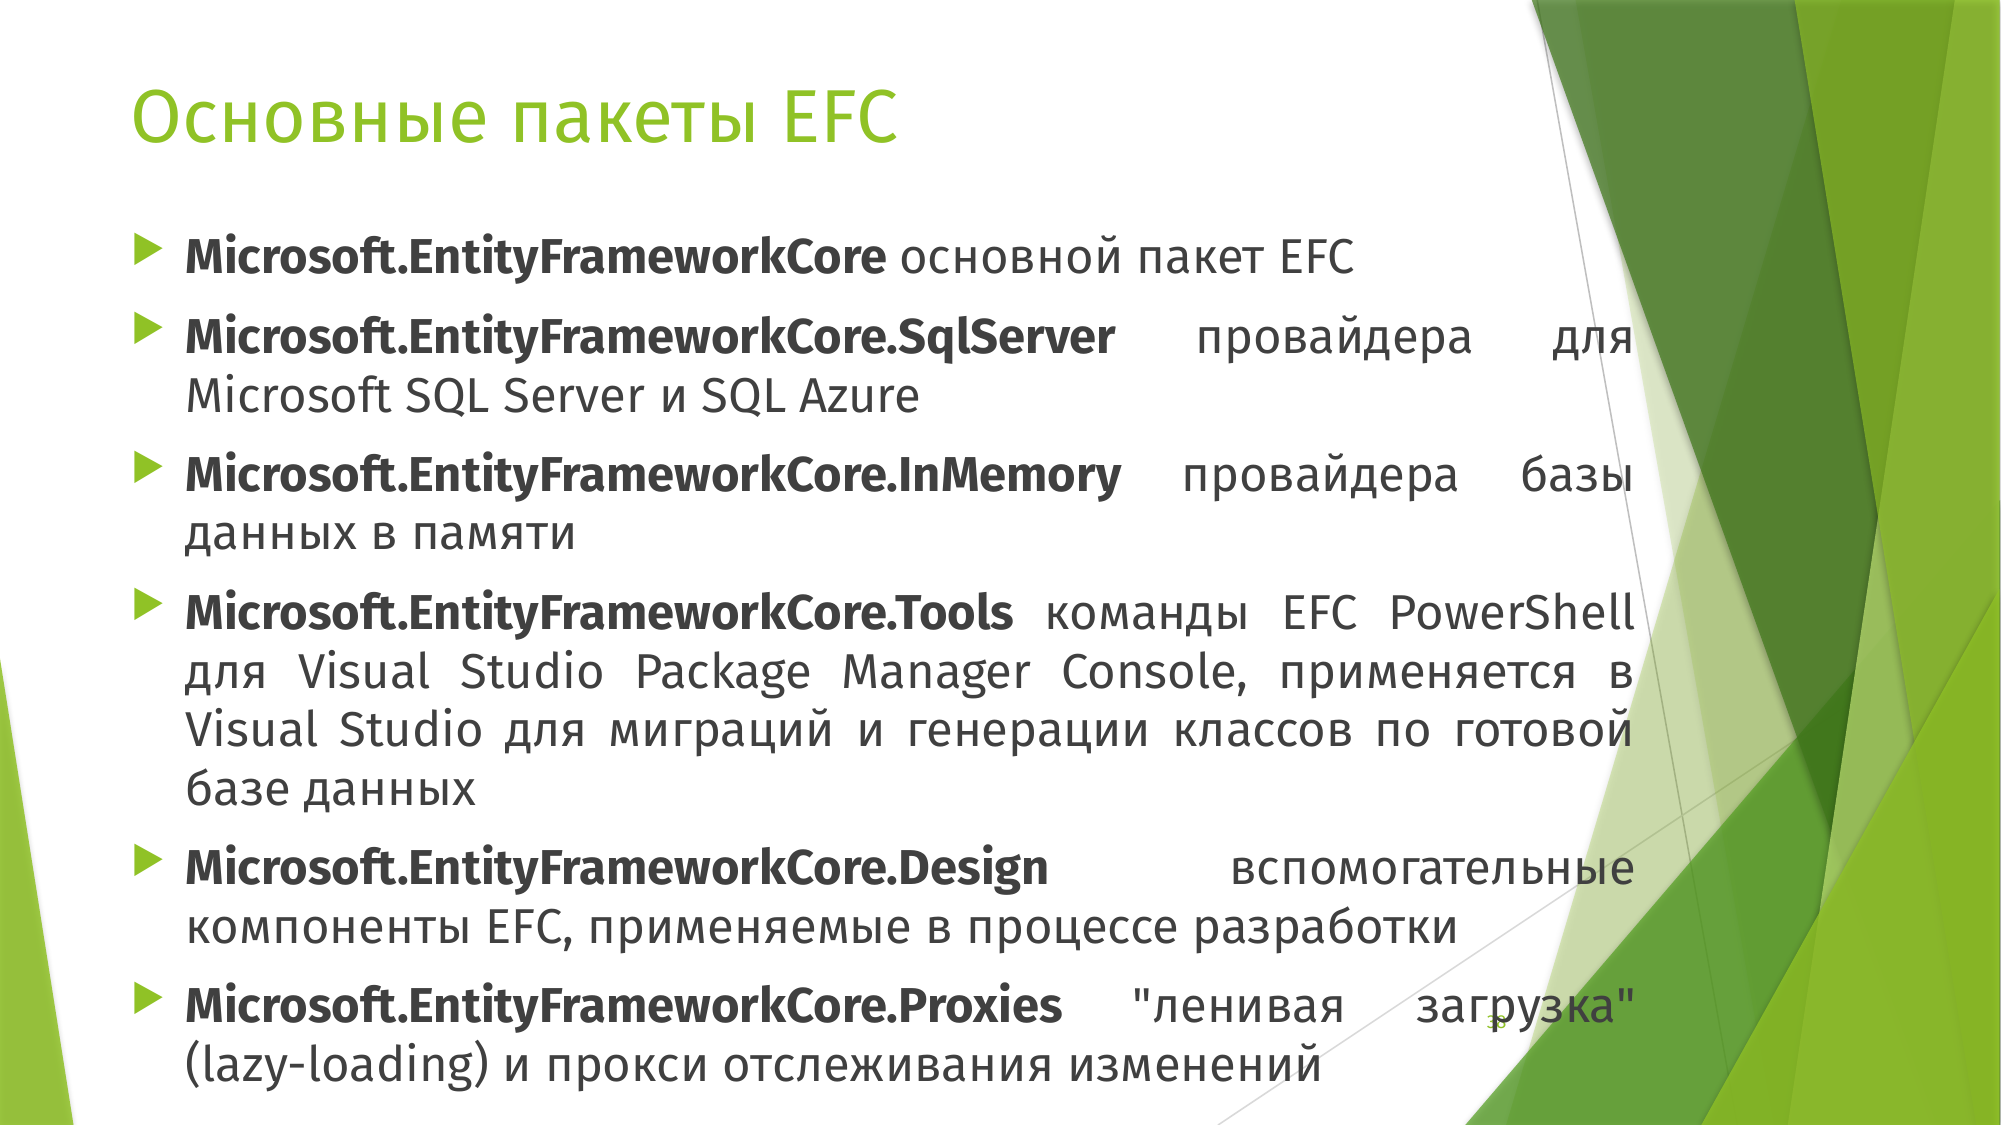

# Основные пакеты EFC
Microsoft.EntityFrameworkCore основной пакет EFC
Microsoft.EntityFrameworkCore.SqlServer провайдера для Microsoft SQL Server и SQL Azure
Microsoft.EntityFrameworkCore.InMemory провайдера базы данных в памяти
Microsoft.EntityFrameworkCore.Tools команды EFC PowerShell для Visual Studio Package Manager Console, применяется в Visual Studio для миграций и генерации классов по готовой базе данных
Microsoft.EntityFrameworkCore.Design вспомогательные компоненты EFC, применяемые в процессе разработки
Microsoft.EntityFrameworkCore.Proxies "ленивая загрузка" (lazy-loading) и прокси отcлеживания изменений
38